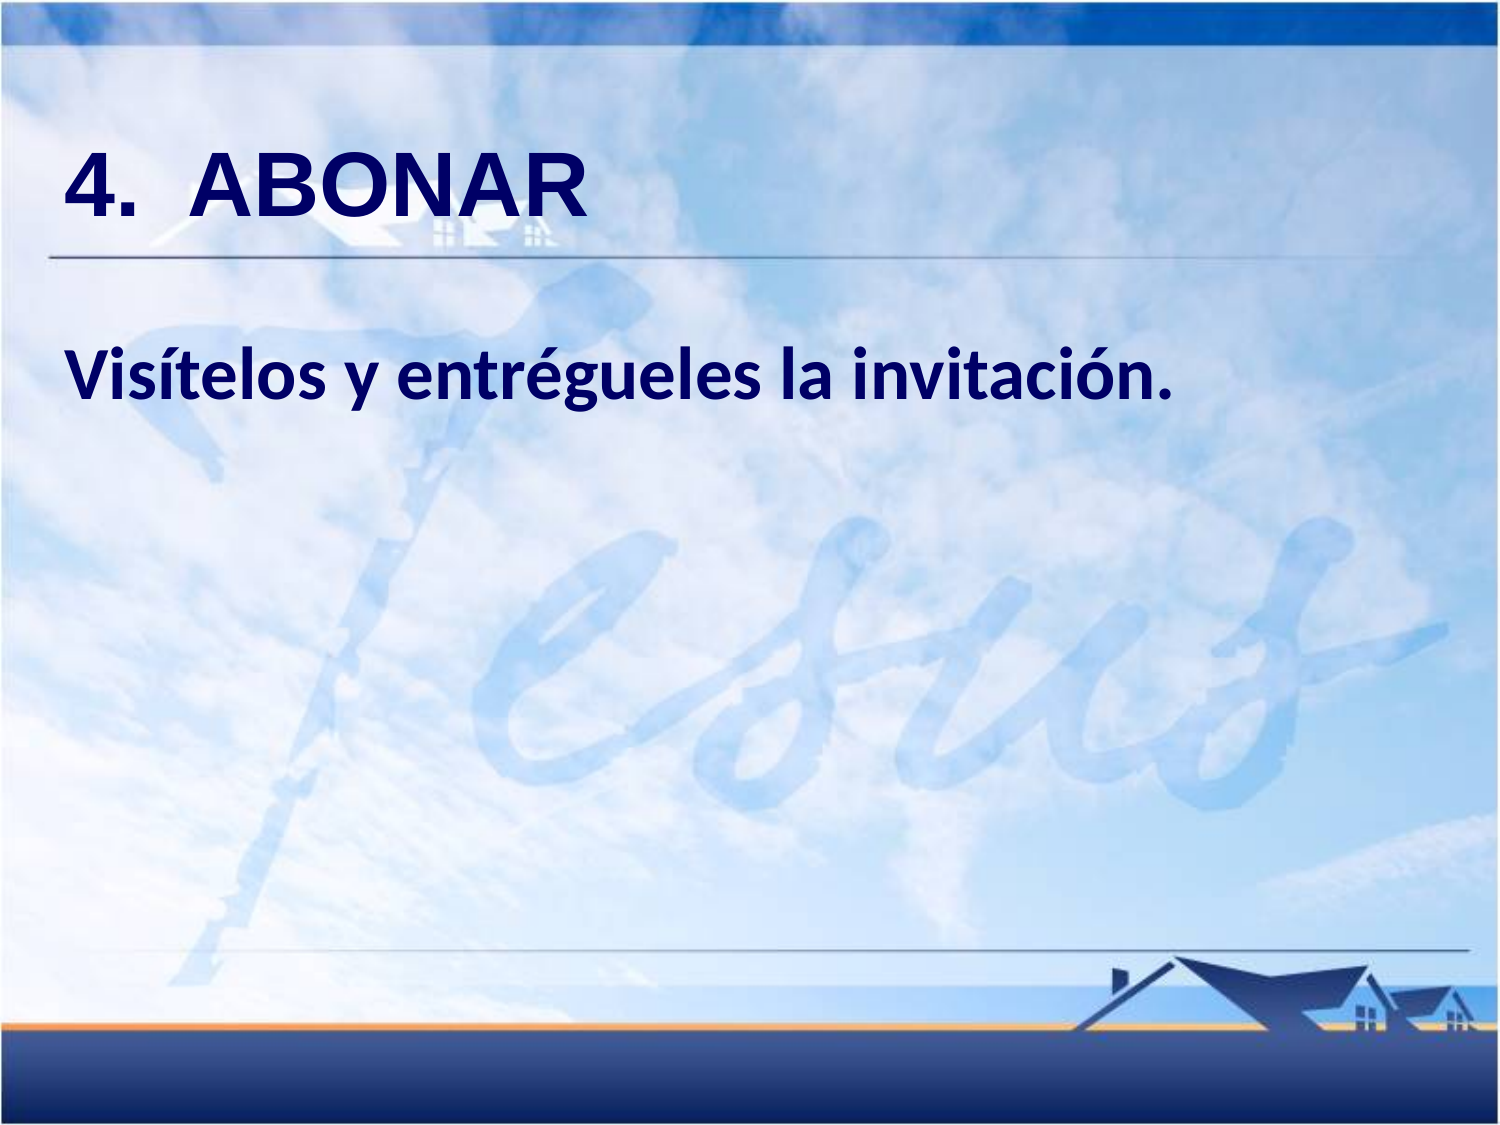

4.	ABONAR
Visítelos y entrégueles la invitación.